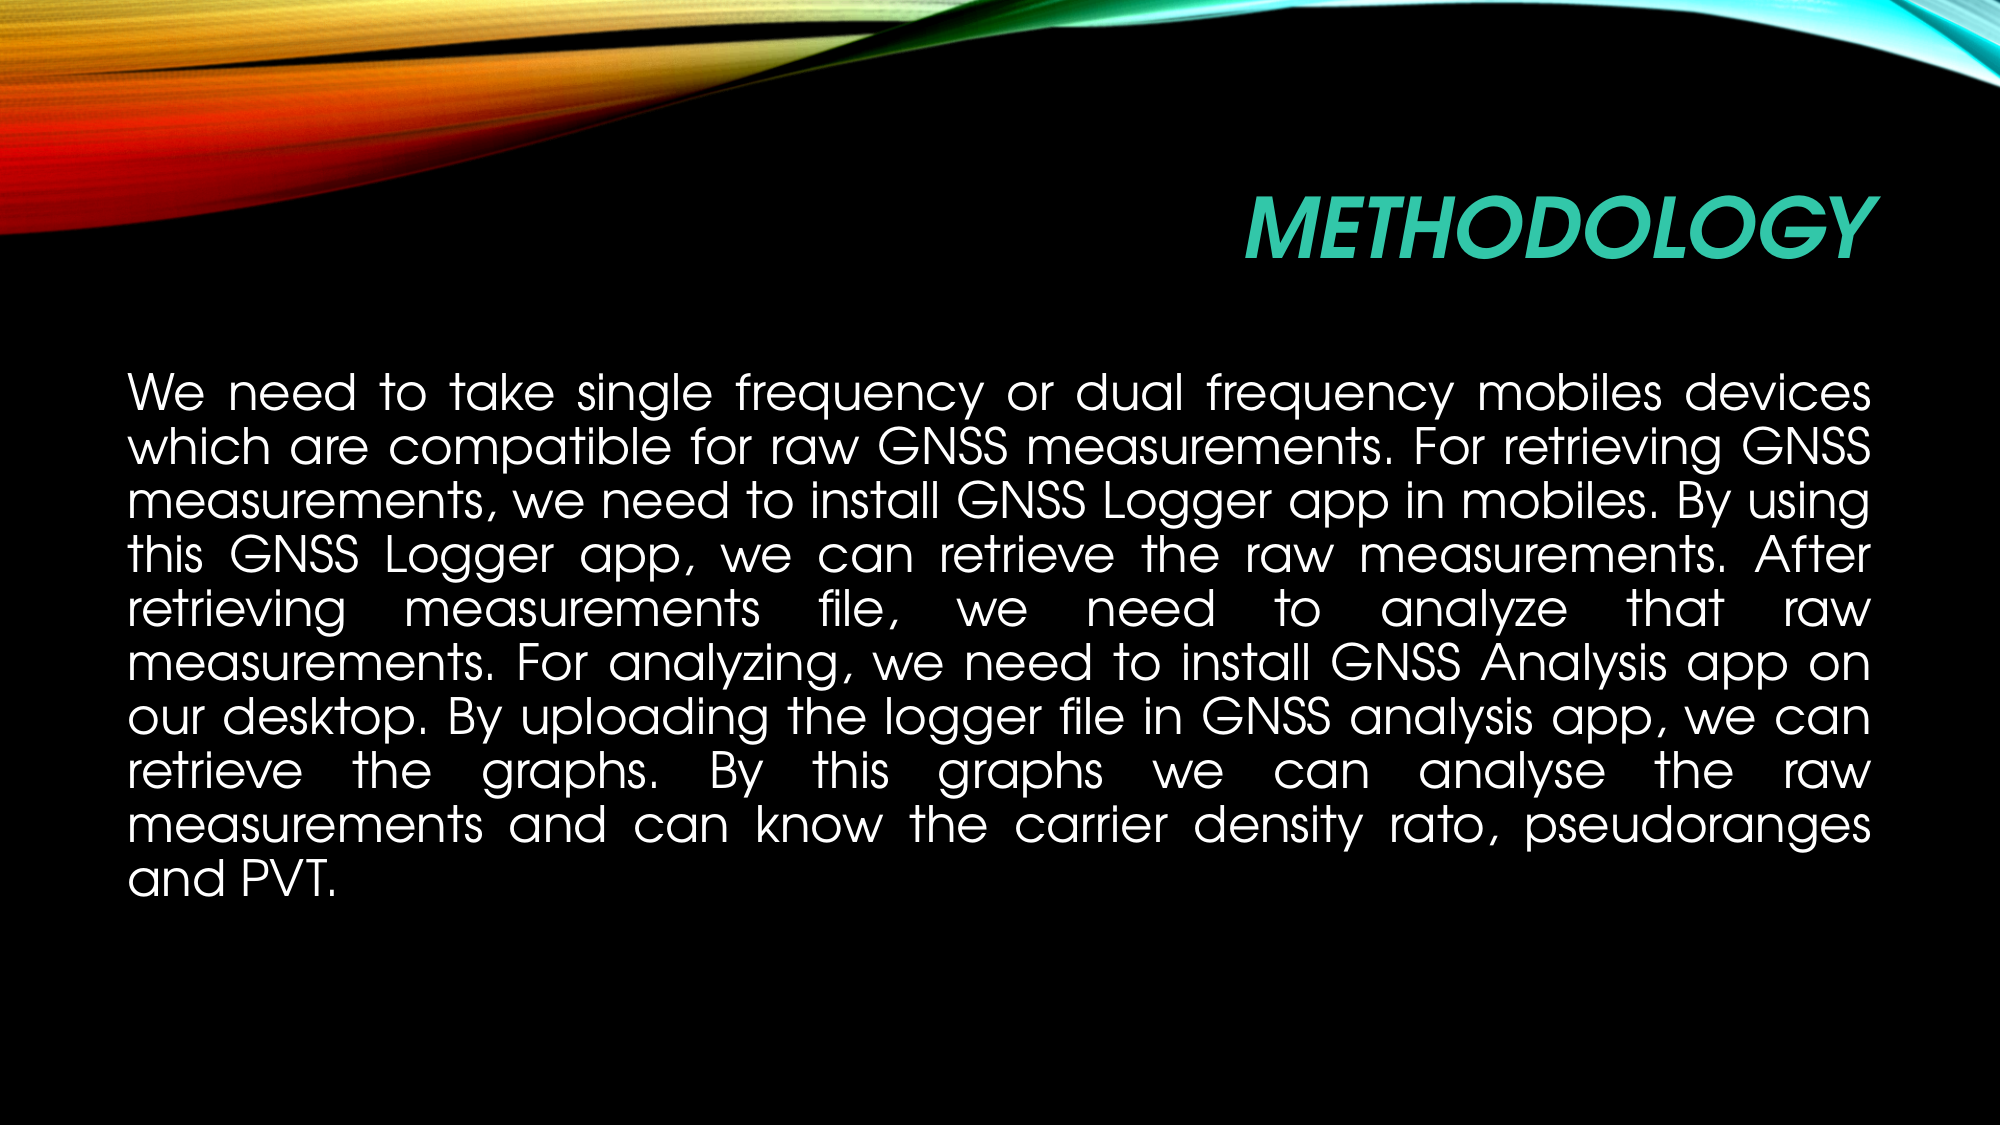

# METHODOLOGY
We need to take single frequency or dual frequency mobiles devices which are compatible for raw GNSS measurements. For retrieving GNSS measurements, we need to install GNSS Logger app in mobiles. By using this GNSS Logger app, we can retrieve the raw measurements. After retrieving measurements file, we need to analyze that raw measurements. For analyzing, we need to install GNSS Analysis app on our desktop. By uploading the logger file in GNSS analysis app, we can retrieve the graphs. By this graphs we can analyse the raw measurements and can know the carrier density rato, pseudoranges and PVT.